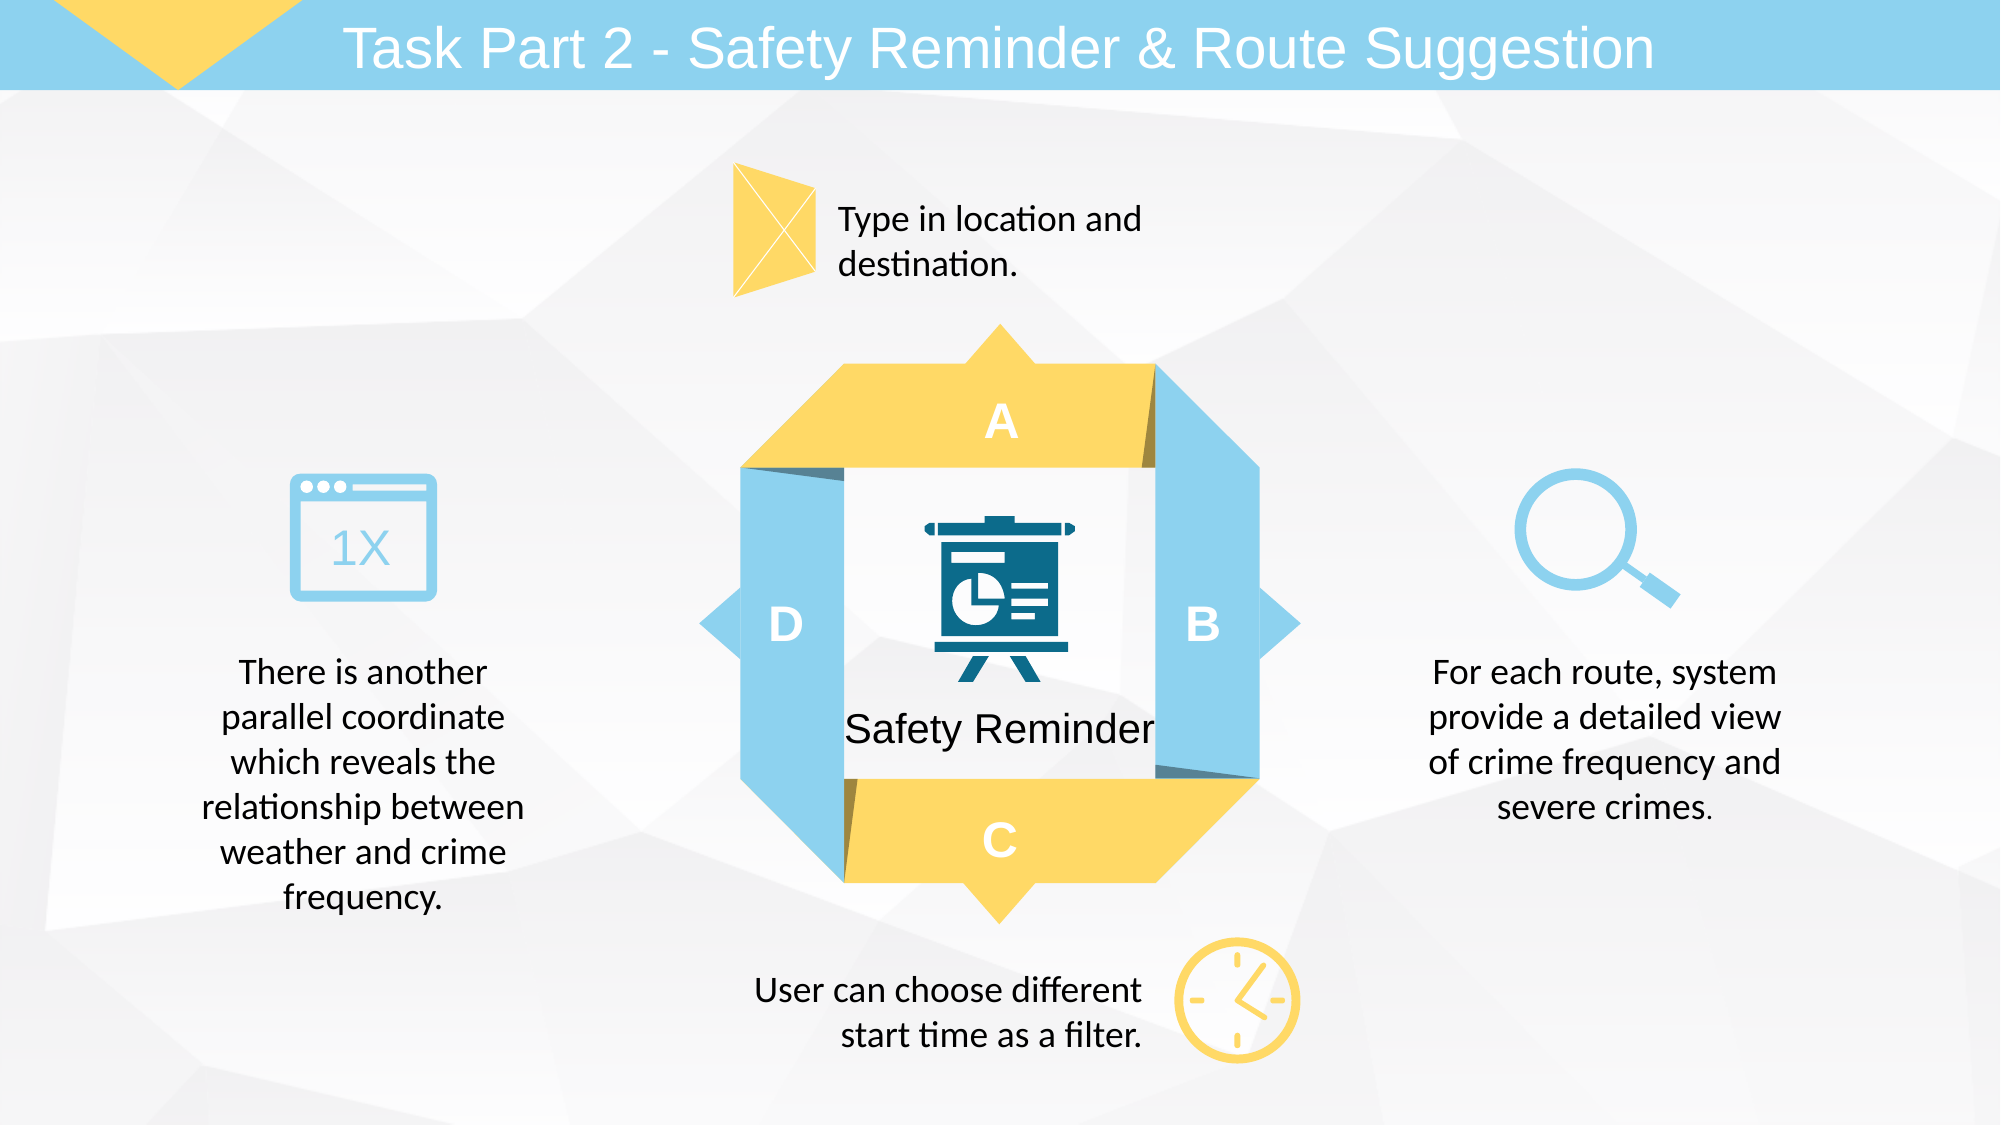

Task Part 2 - Safety Reminder & Route Suggestion

Type in location and destination.

A

D
B

Safety Reminder
C

1X
There is another parallel coordinate which reveals the relationship between weather and crime frequency.
For each route, system provide a detailed view of crime frequency and severe crimes.

User can choose different start time as a filter.